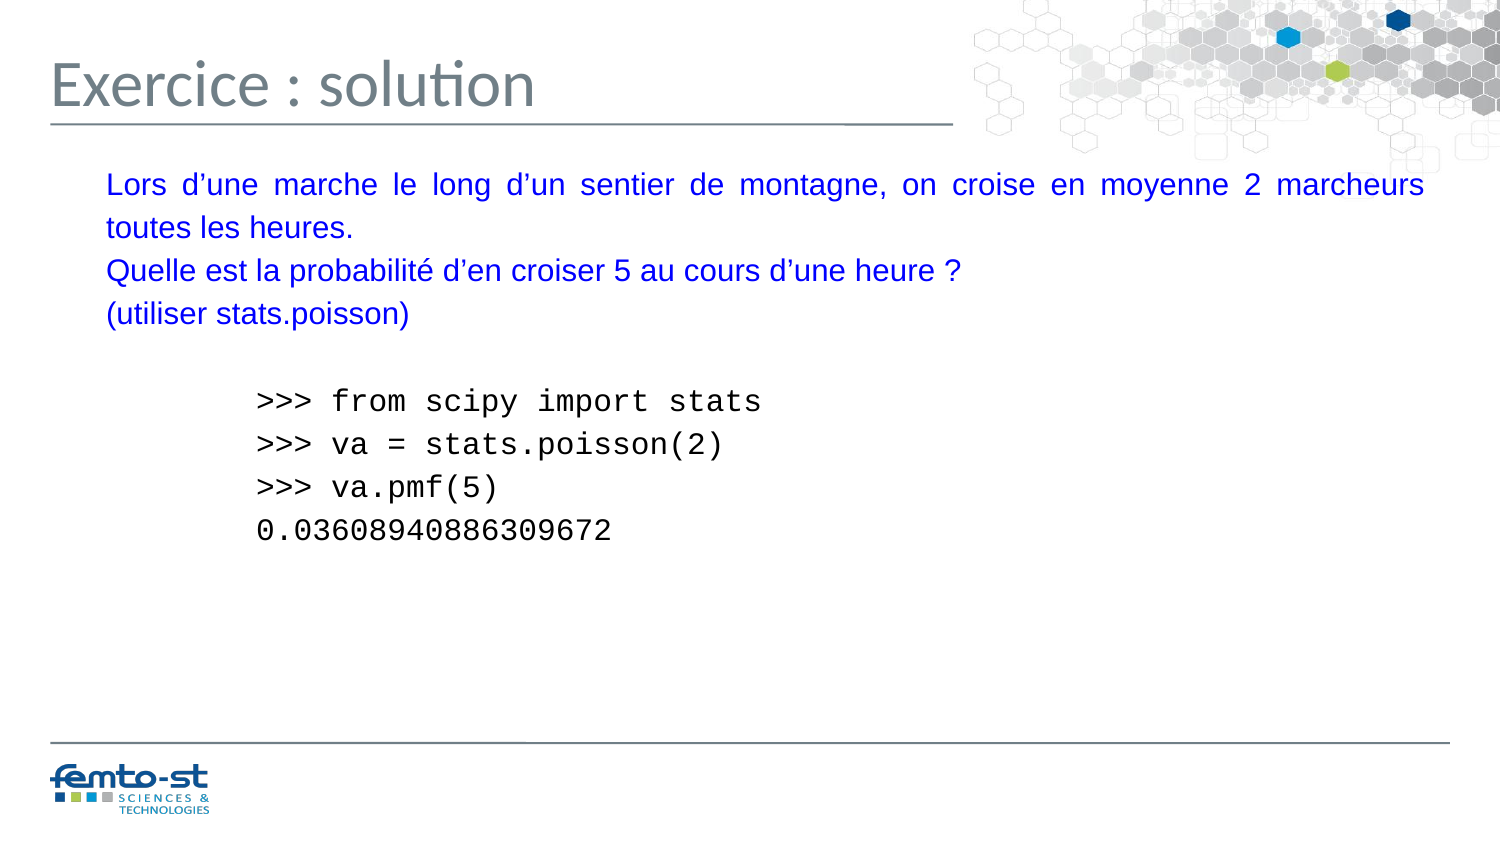

Exercice : solution
Lors d’une marche le long d’un sentier de montagne, on croise en moyenne 2 marcheurs toutes les heures.
Quelle est la probabilité d’en croiser 5 au cours d’une heure ?
(utiliser stats.poisson)

>>> from scipy import stats
>>> va = stats.poisson(2)
>>> va.pmf(5)
0.03608940886309672